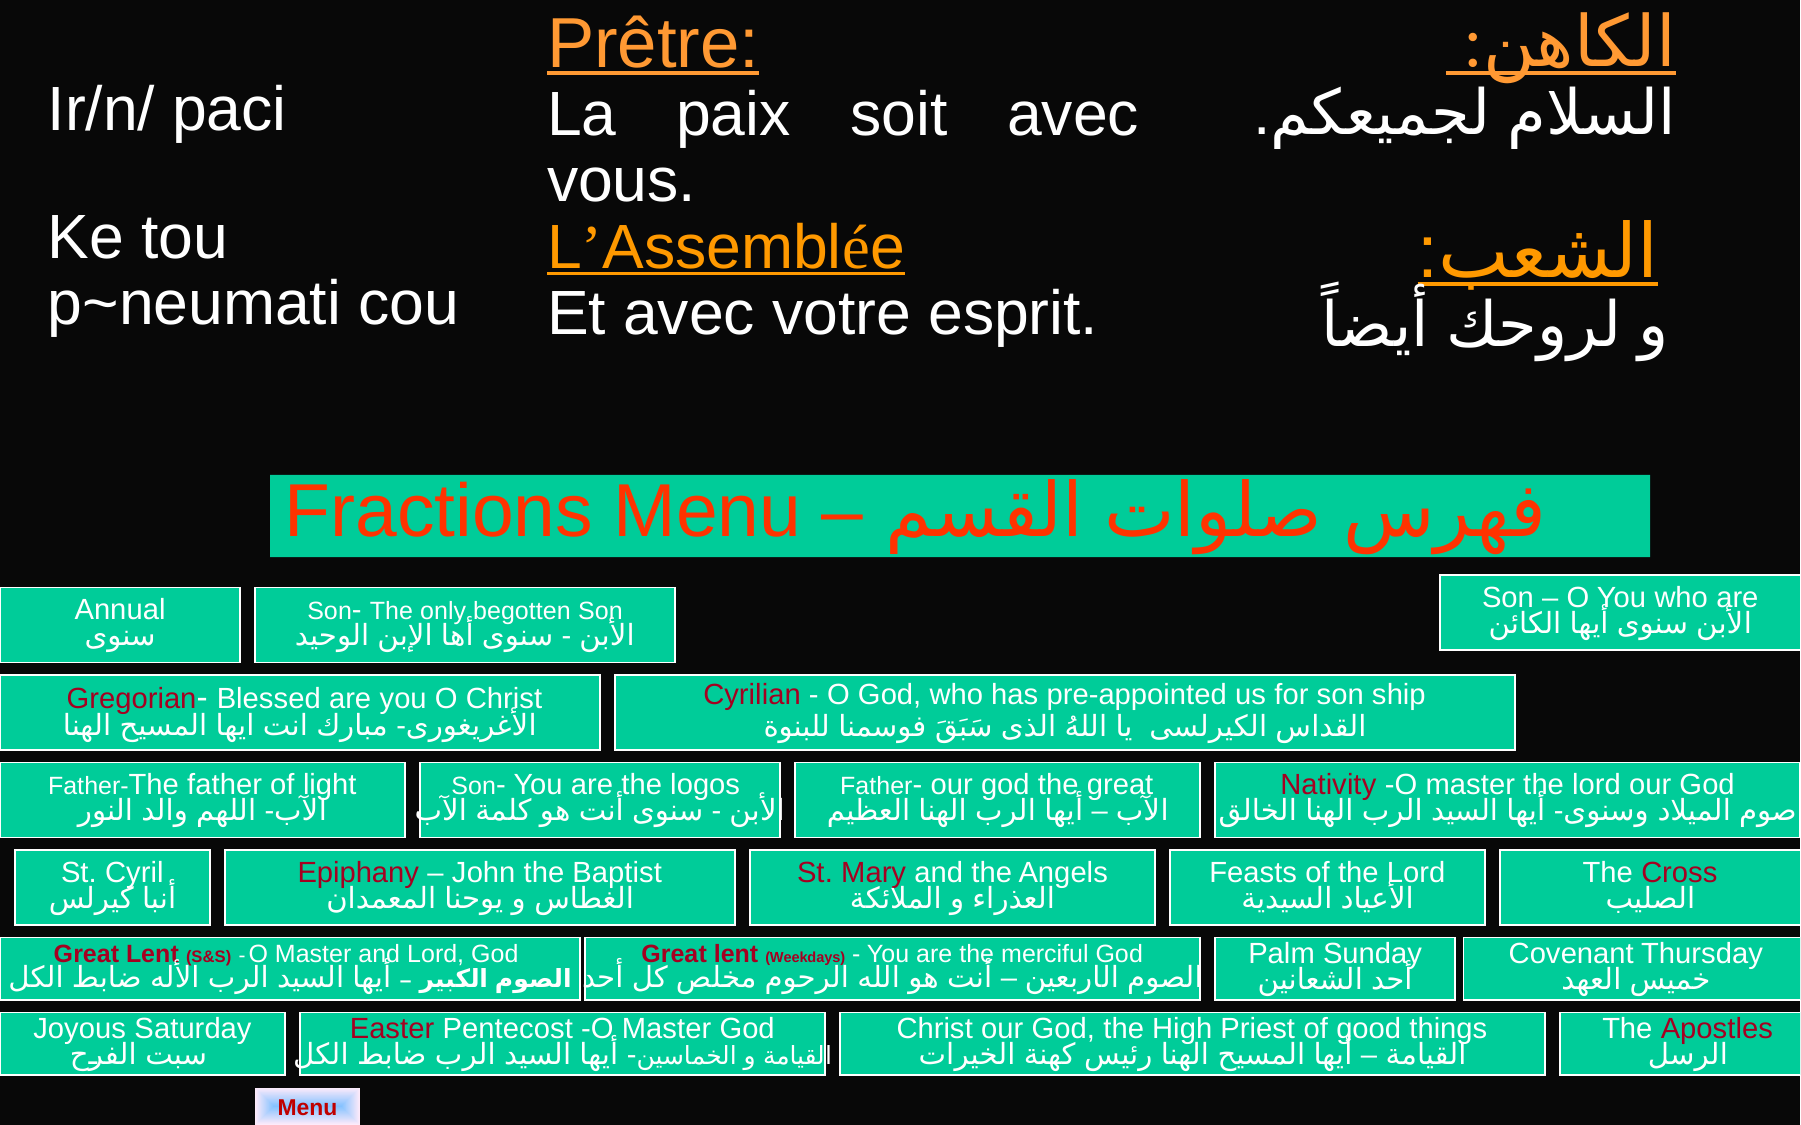

| Ir/n/ paci Ke tou p~neumati cou | Prêtre: La paix soit avec vous. L’Assemblée Et avec votre esprit. | الكاهن: السلام لجميعكم. الشعب: و لروحك أيضاً |
| --- | --- | --- |
Fractions Menu – فهرس صلوات القسم
Son – O You who are
الأبن سنوى أيها الكائن
Annual
سنوى
Son- The only begotten Son
الأبن - سنوى أها الإبن الوحيد
Gregorian- Blessed are you O Christ
الأغريغورى- مبارك انت ايها المسيح الهنا
Cyrilian - O God, who has pre-appointed us for son ship
القداس الكيرلسى  يا اللهُ الذى سَبَقَ فوسمنا للبنوة
Father-The father of light
الآب- اللهم والد النور
Son- You are the logos
الأبن - سنوى أنت هو كلمة الآب
 Father- our god the great
الآب – أيها الرب الهنا العظيم
Nativity -O master the lord our God
صوم الميلاد وسنوى- أيها السيد الرب الهنا الخالق
St. Cyril
أنبا كيرلس
Epiphany – John the Baptist
الغطاس و يوحنا المعمدان
St. Mary and the Angels
العذراء و الملائكة
Feasts of the Lord
الأعياد السيدية
The Cross
الصليب
Great Lent (S&S) - O Master and Lord, God
الصوم الكبير – أيها السيد الرب الأله ضابط الكل
Great lent (Weekdays) - You are the merciful God
 الصوم الاربعين – أنت هو الله الرحوم مخلص كل أحد
Palm Sunday
أحد الشعانين
Covenant Thursday
 خميس العهد
Joyous Saturday
سبت الفرح
 Easter Pentecost -O Master God
القيامة و الخماسين- أيها السيد الرب ضابط الكل
Christ our God, the High Priest of good things
القيامة – أيها المسيح الهنا رئيس كهنة الخيرات
The Apostles
الرسل

Menu